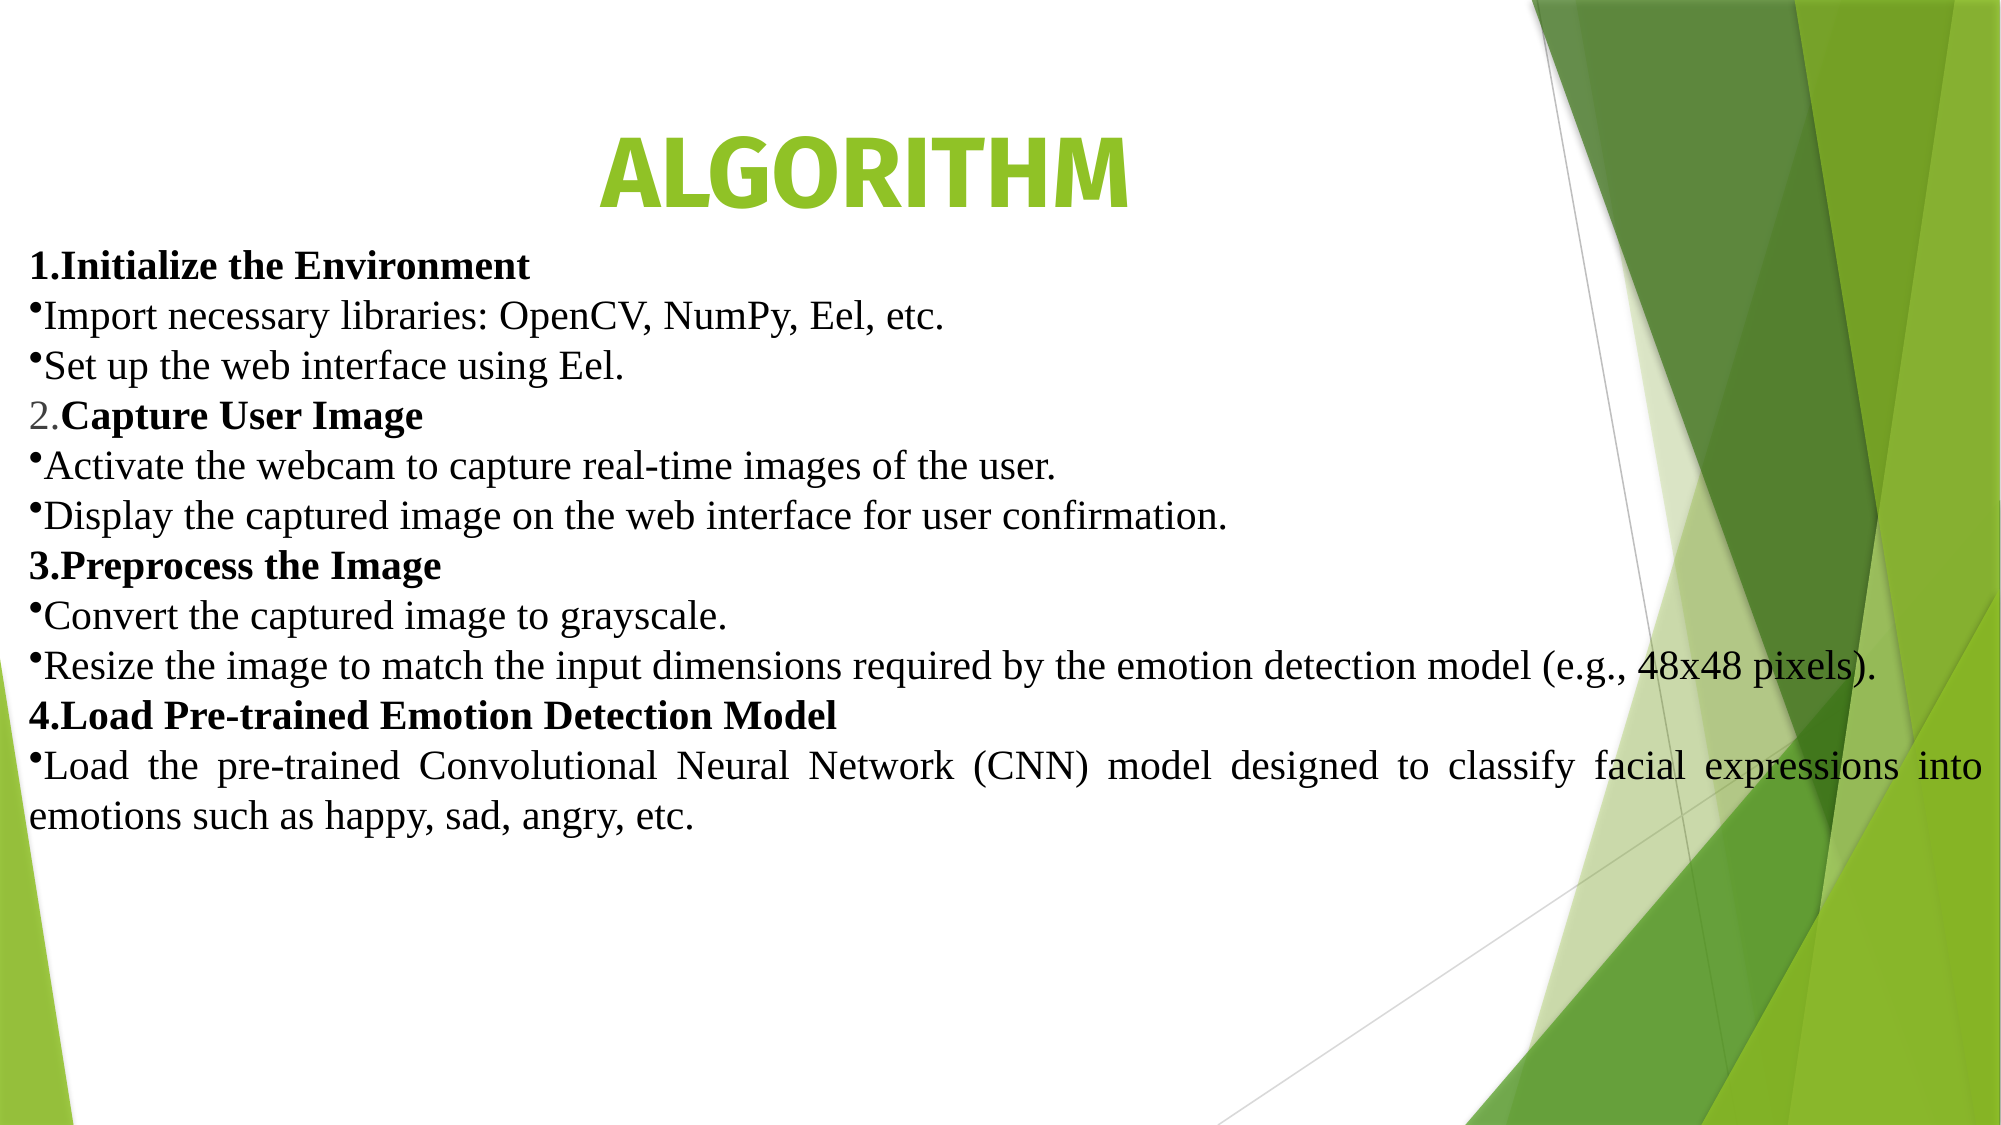

# ALGORITHM
1.Initialize the Environment
Import necessary libraries: OpenCV, NumPy, Eel, etc.
Set up the web interface using Eel.
2.Capture User Image
Activate the webcam to capture real-time images of the user.
Display the captured image on the web interface for user confirmation.
3.Preprocess the Image
Convert the captured image to grayscale.
Resize the image to match the input dimensions required by the emotion detection model (e.g., 48x48 pixels).
4.Load Pre-trained Emotion Detection Model
Load the pre-trained Convolutional Neural Network (CNN) model designed to classify facial expressions into emotions such as happy, sad, angry, etc.